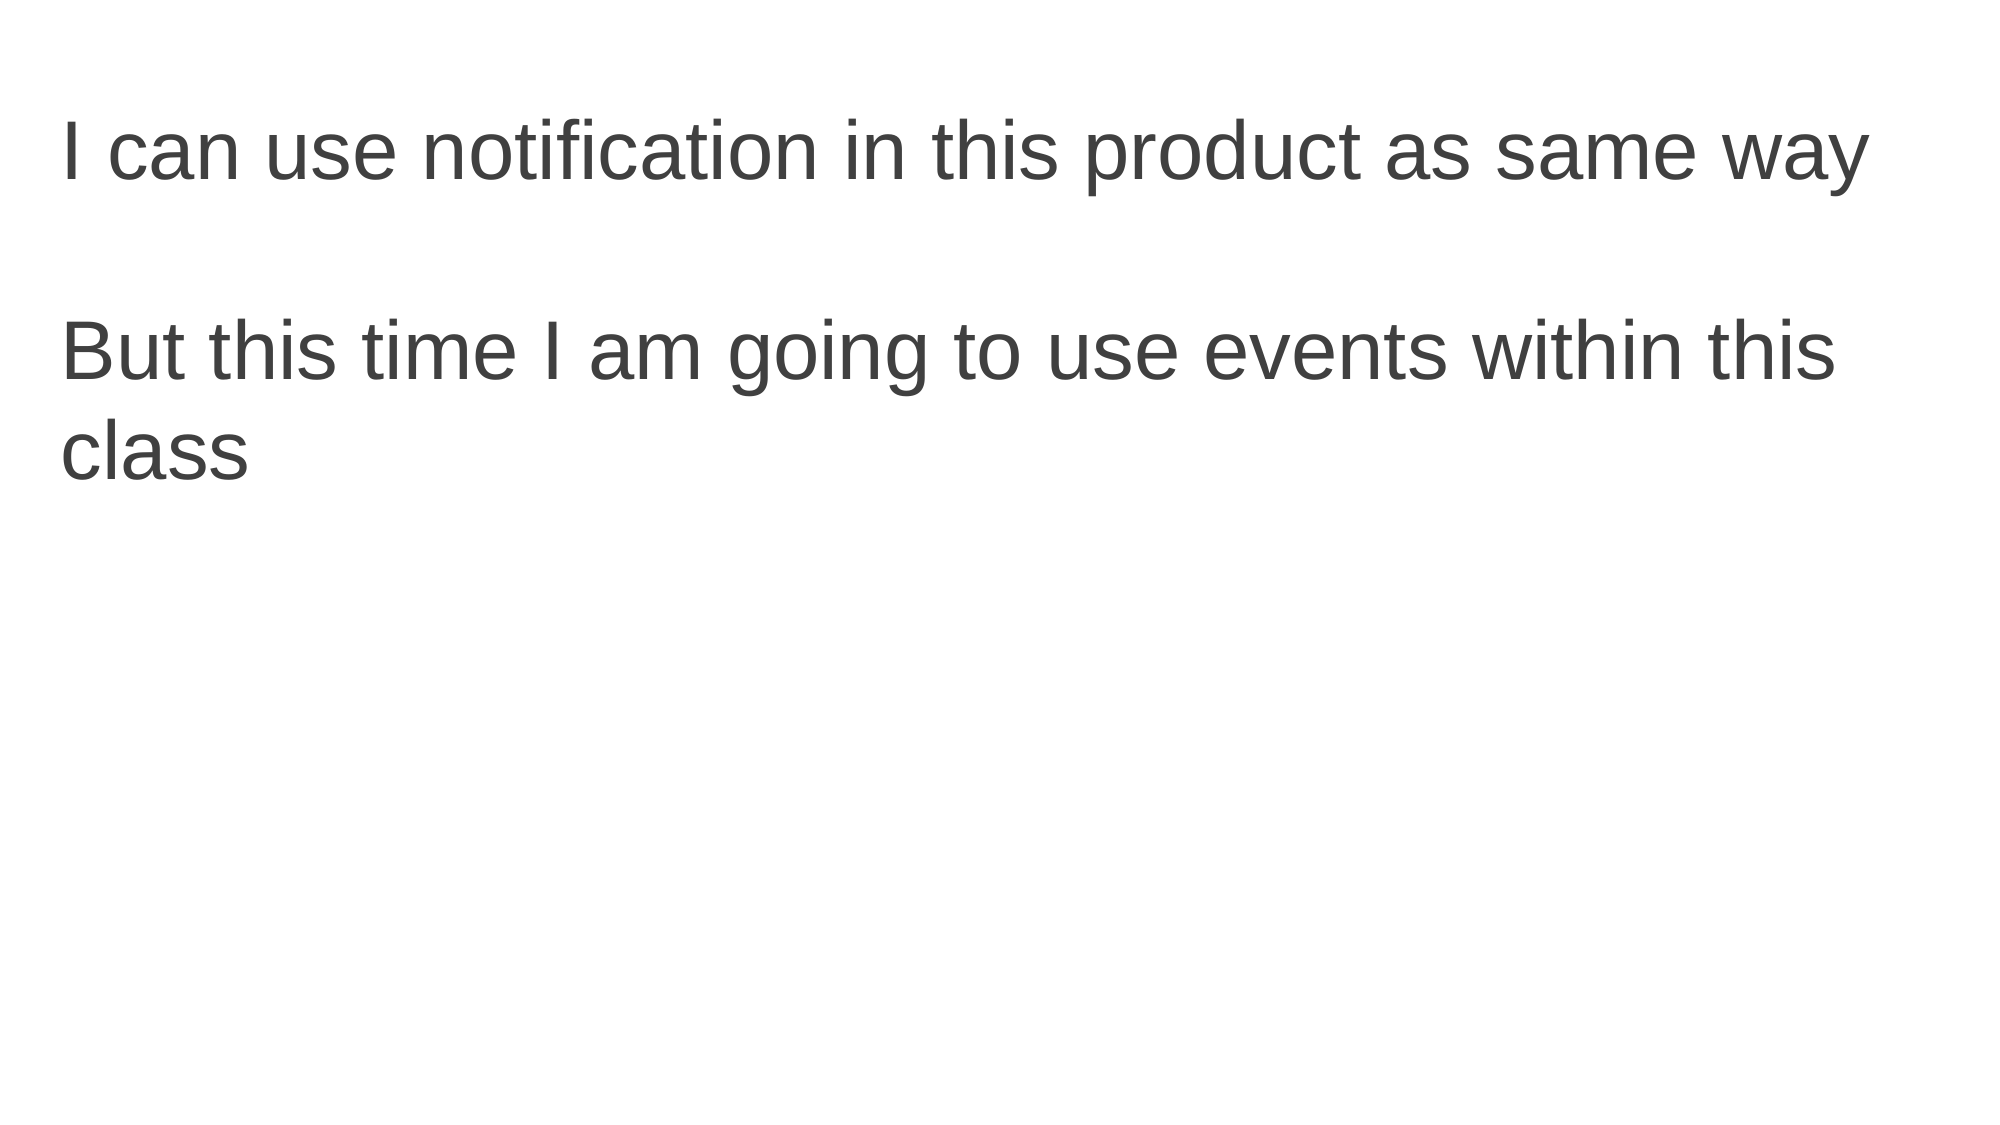

I can use notification in this product as same way

But this time I am going to use events within this
class